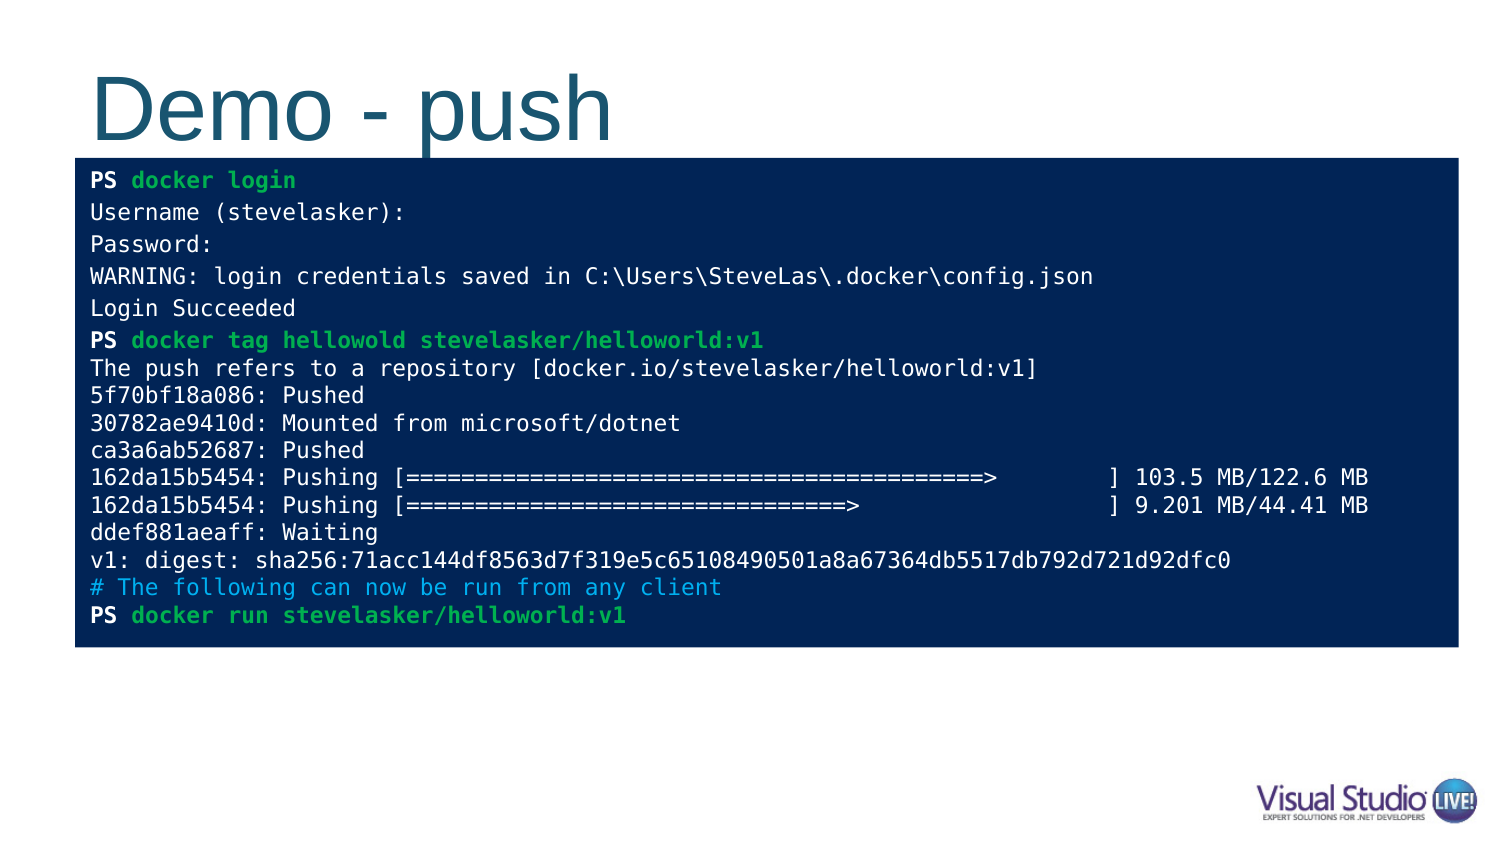

# Demo - push
PS docker login
Username (stevelasker):
Password:
WARNING: login credentials saved in C:\Users\SteveLas\.docker\config.json
Login Succeeded
PS docker tag hellowold stevelasker/helloworld:v1
The push refers to a repository [docker.io/stevelasker/helloworld:v1]
5f70bf18a086: Pushed
30782ae9410d: Mounted from microsoft/dotnet
ca3a6ab52687: Pushed
162da15b5454: Pushing [==========================================>        ] 103.5 MB/122.6 MB
162da15b5454: Pushing [================================>                  ] 9.201 MB/44.41 MB
ddef881aeaff: Waiting
v1: digest: sha256:71acc144df8563d7f319e5c65108490501a8a67364db5517db792d721d92dfc0
# The following can now be run from any client
PS docker run stevelasker/helloworld:v1